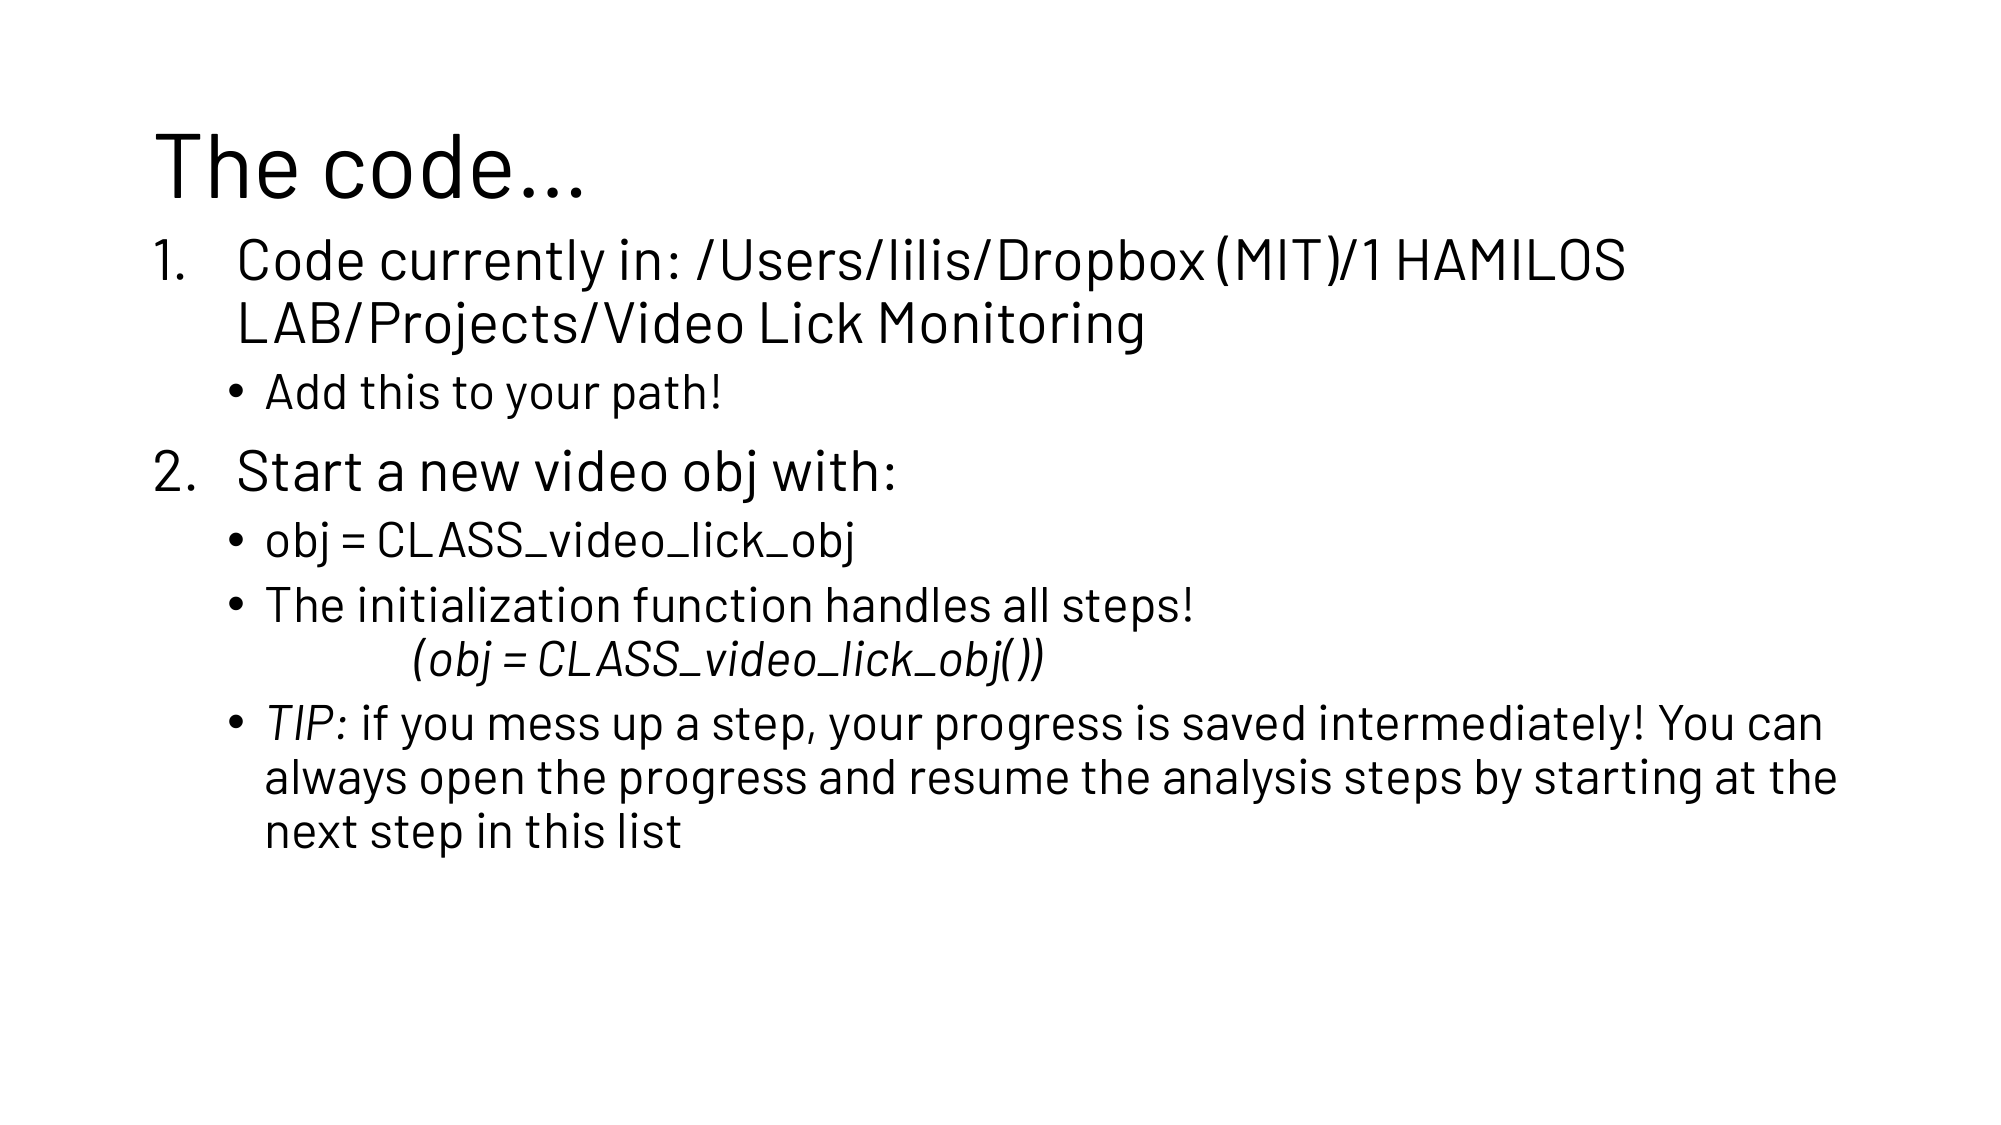

# The code…
Code currently in: /Users/lilis/Dropbox (MIT)/1 HAMILOS LAB/Projects/Video Lick Monitoring
Add this to your path!
Start a new video obj with:
obj = CLASS_video_lick_obj
The initialization function handles all steps!
	(obj = CLASS_video_lick_obj())
TIP: if you mess up a step, your progress is saved intermediately! You can always open the progress and resume the analysis steps by starting at the next step in this list